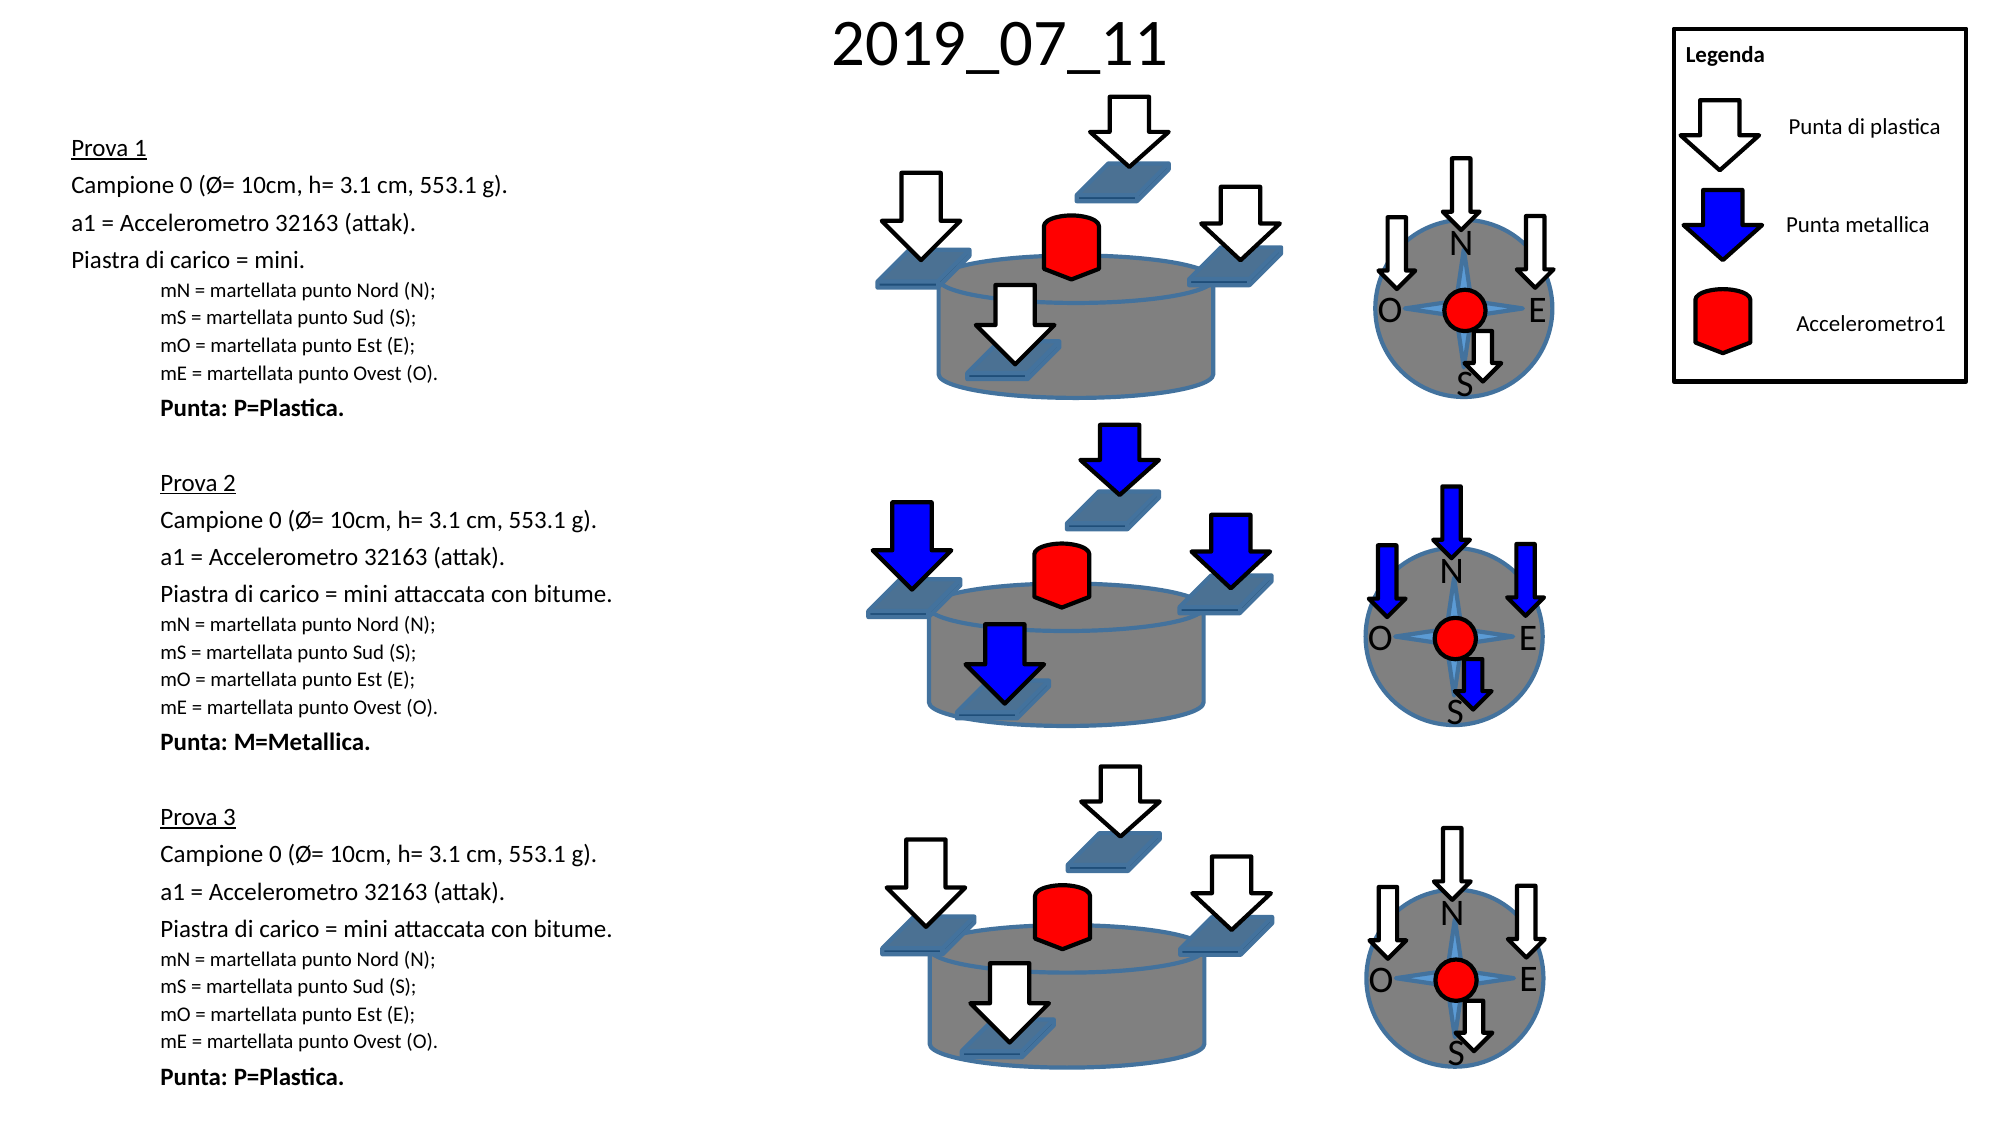

2019_07_11

Legenda

Punta di plastica

Punta metallica

Accelerometro1

Prova 1
Campione 0 (Ø= 10cm, h= 3.1 cm, 553.1 g).
a1 = Accelerometro 32163 (attak).
Piastra di carico = mini.
mN = martellata punto Nord (N);
mS = martellata punto Sud (S);
mO = martellata punto Est (E);
mE = martellata punto Ovest (O).
Punta: P=Plastica.

Prova 2
Campione 0 (Ø= 10cm, h= 3.1 cm, 553.1 g).
a1 = Accelerometro 32163 (attak).
Piastra di carico = mini attaccata con bitume.
mN = martellata punto Nord (N);
mS = martellata punto Sud (S);
mO = martellata punto Est (E);
mE = martellata punto Ovest (O).
Punta: M=Metallica.

Prova 3
Campione 0 (Ø= 10cm, h= 3.1 cm, 553.1 g).
a1 = Accelerometro 32163 (attak).
Piastra di carico = mini attaccata con bitume.
mN = martellata punto Nord (N);
mS = martellata punto Sud (S);
mO = martellata punto Est (E);
mE = martellata punto Ovest (O).
Punta: P=Plastica.

N

E
O

S

N

E
O

S

N

E
O

S